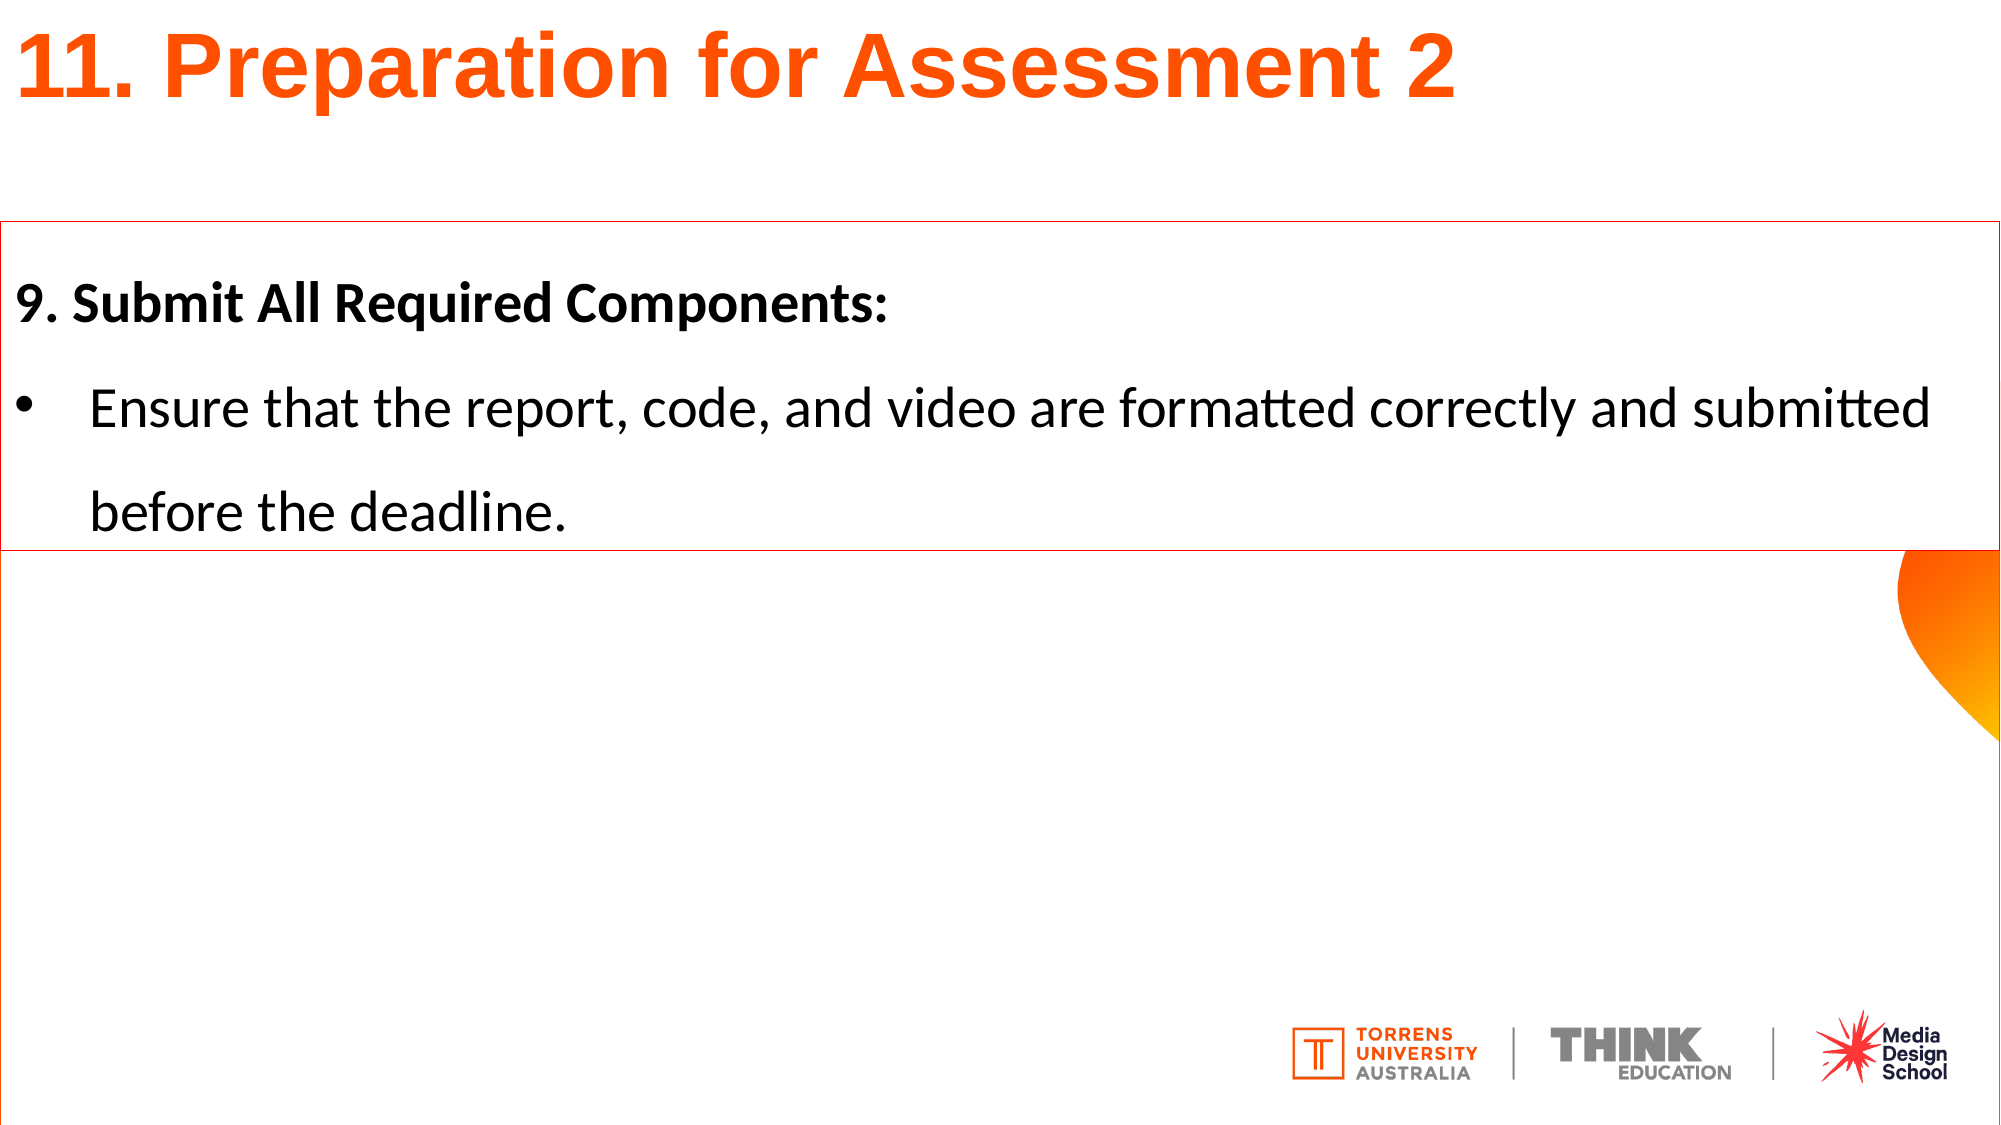

# 11. Preparation for Assessment 2

9. Submit All Required Components:
Ensure that the report, code, and video are formatted correctly and submitted before the deadline.